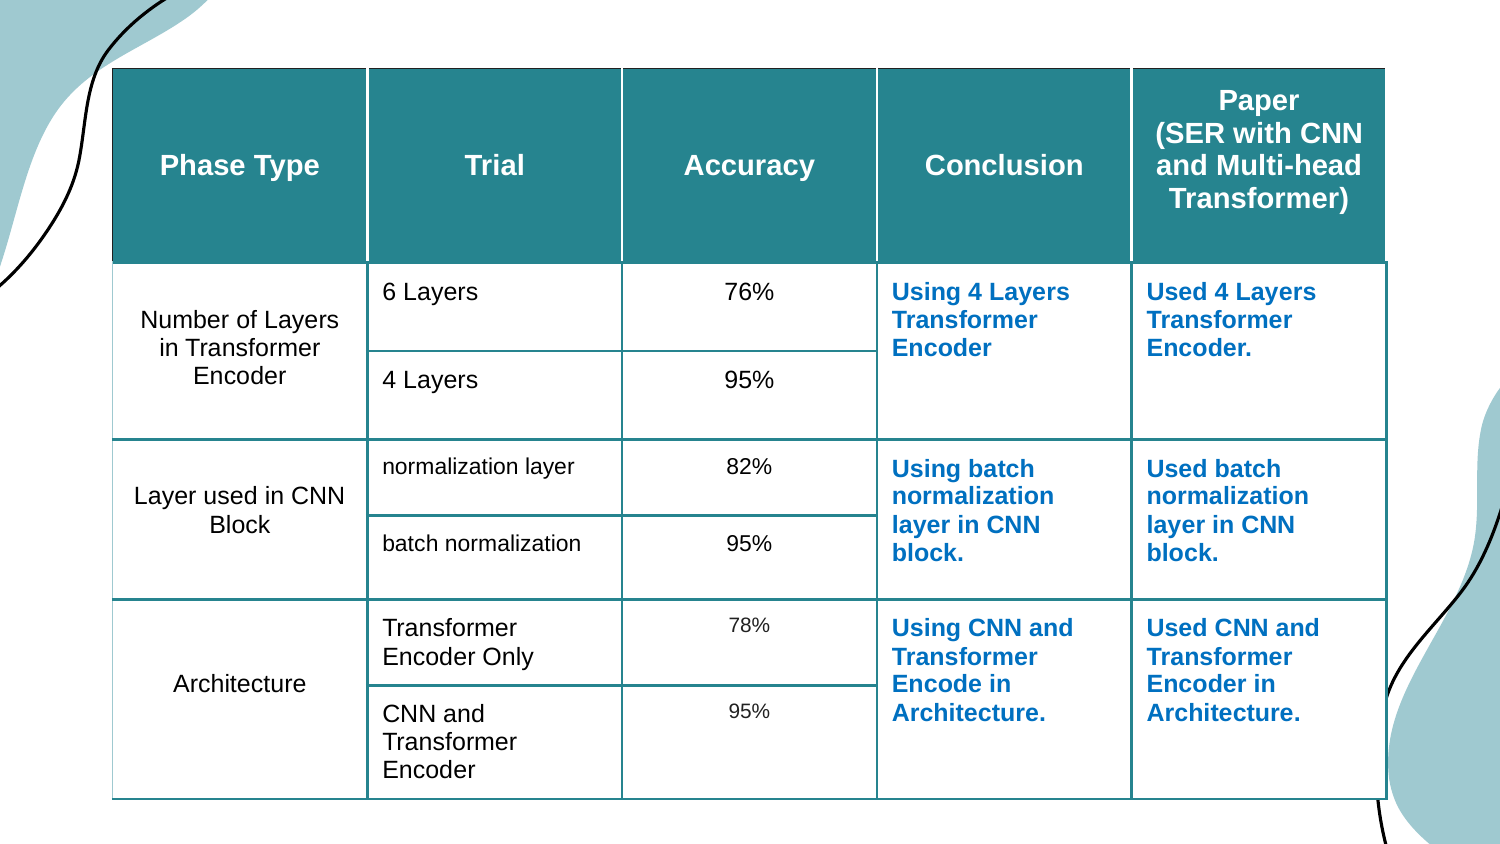

| Phase Type | Trial | Accuracy | Conclusion | Paper (SER with CNN and Multi-head Transformer) |
| --- | --- | --- | --- | --- |
| Number of Layers in Transformer Encoder | 6 Layers | 76% | Using 4 Layers Transformer Encoder | Used 4 Layers Transformer Encoder. |
|  | 4 Layers | 95% |  |  |
| Layer used in CNN Block | normalization layer | 82% | Using batch normalization layer in CNN block. | Used batch normalization layer in CNN block. |
|  | batch normalization | 95% |  |  |
| Architecture | Transformer Encoder Only | 78% | Using CNN and Transformer Encode in Architecture. | Used CNN and Transformer Encoder in Architecture. |
|  | CNN and Transformer Encoder | 95% |  |  |